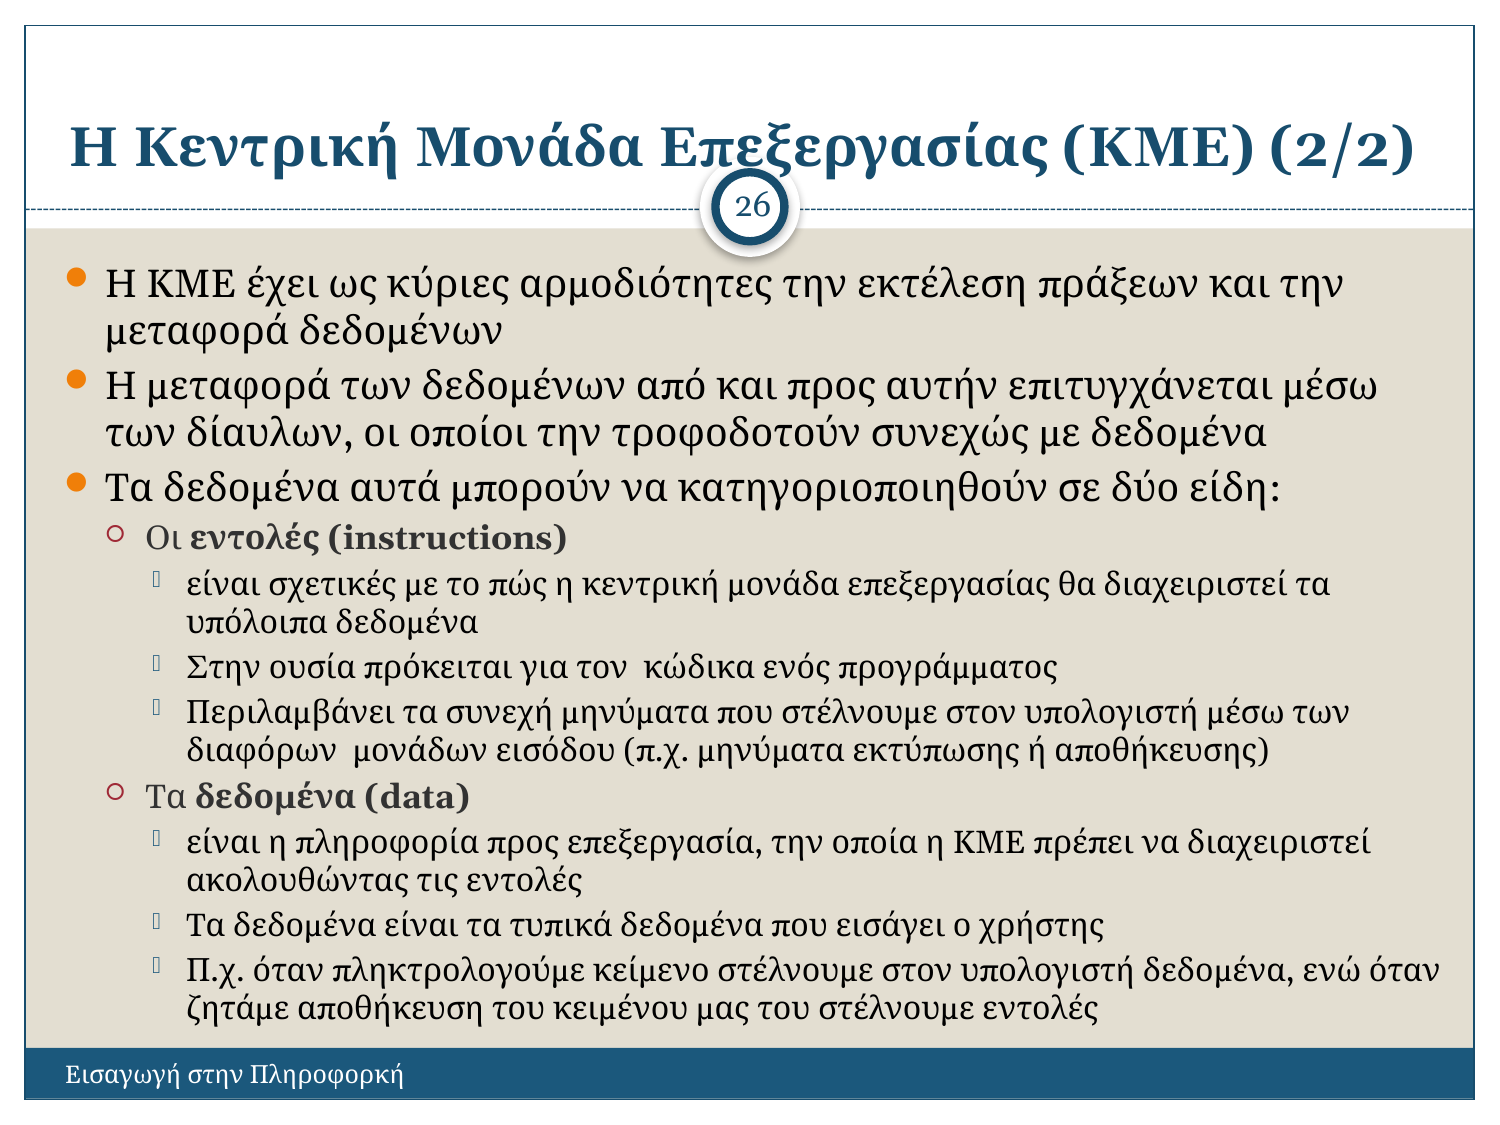

# Η Κεντρική Μονάδα Επεξεργασίας (ΚΜΕ) (2/2)
26
Η ΚΜΕ έχει ως κύριες αρμοδιότητες την εκτέλεση πράξεων και την μεταφορά δεδομένων
Η μεταφορά των δεδομένων από και προς αυτήν επιτυγχάνεται μέσω των δίαυλων, οι οποίοι την τροφοδοτούν συνεχώς με δεδομένα
Τα δεδομένα αυτά μπορούν να κατηγοριοποιηθούν σε δύο είδη:
Οι εντολές (instructions)
είναι σχετικές με το πώς η κεντρική μονάδα επεξεργασίας θα διαχειριστεί τα υπόλοιπα δεδομένα
Στην ουσία πρόκειται για τον  κώδικα ενός προγράμματος
Περιλαμβάνει τα συνεχή μηνύματα που στέλνουμε στον υπολογιστή μέσω των διαφόρων  μονάδων εισόδου (π.χ. μηνύματα εκτύπωσης ή αποθήκευσης)
Τα δεδομένα (data)
είναι η πληροφορία προς επεξεργασία, την οποία η ΚΜΕ πρέπει να διαχειριστεί ακολουθώντας τις εντολές
Τα δεδομένα είναι τα τυπικά δεδομένα που εισάγει ο χρήστης
Π.χ. όταν πληκτρολογούμε κείμενο στέλνουμε στον υπολογιστή δεδομένα, ενώ όταν ζητάμε αποθήκευση του κειμένου μας του στέλνουμε εντολές

Εισαγωγή στην Πληροφορκή